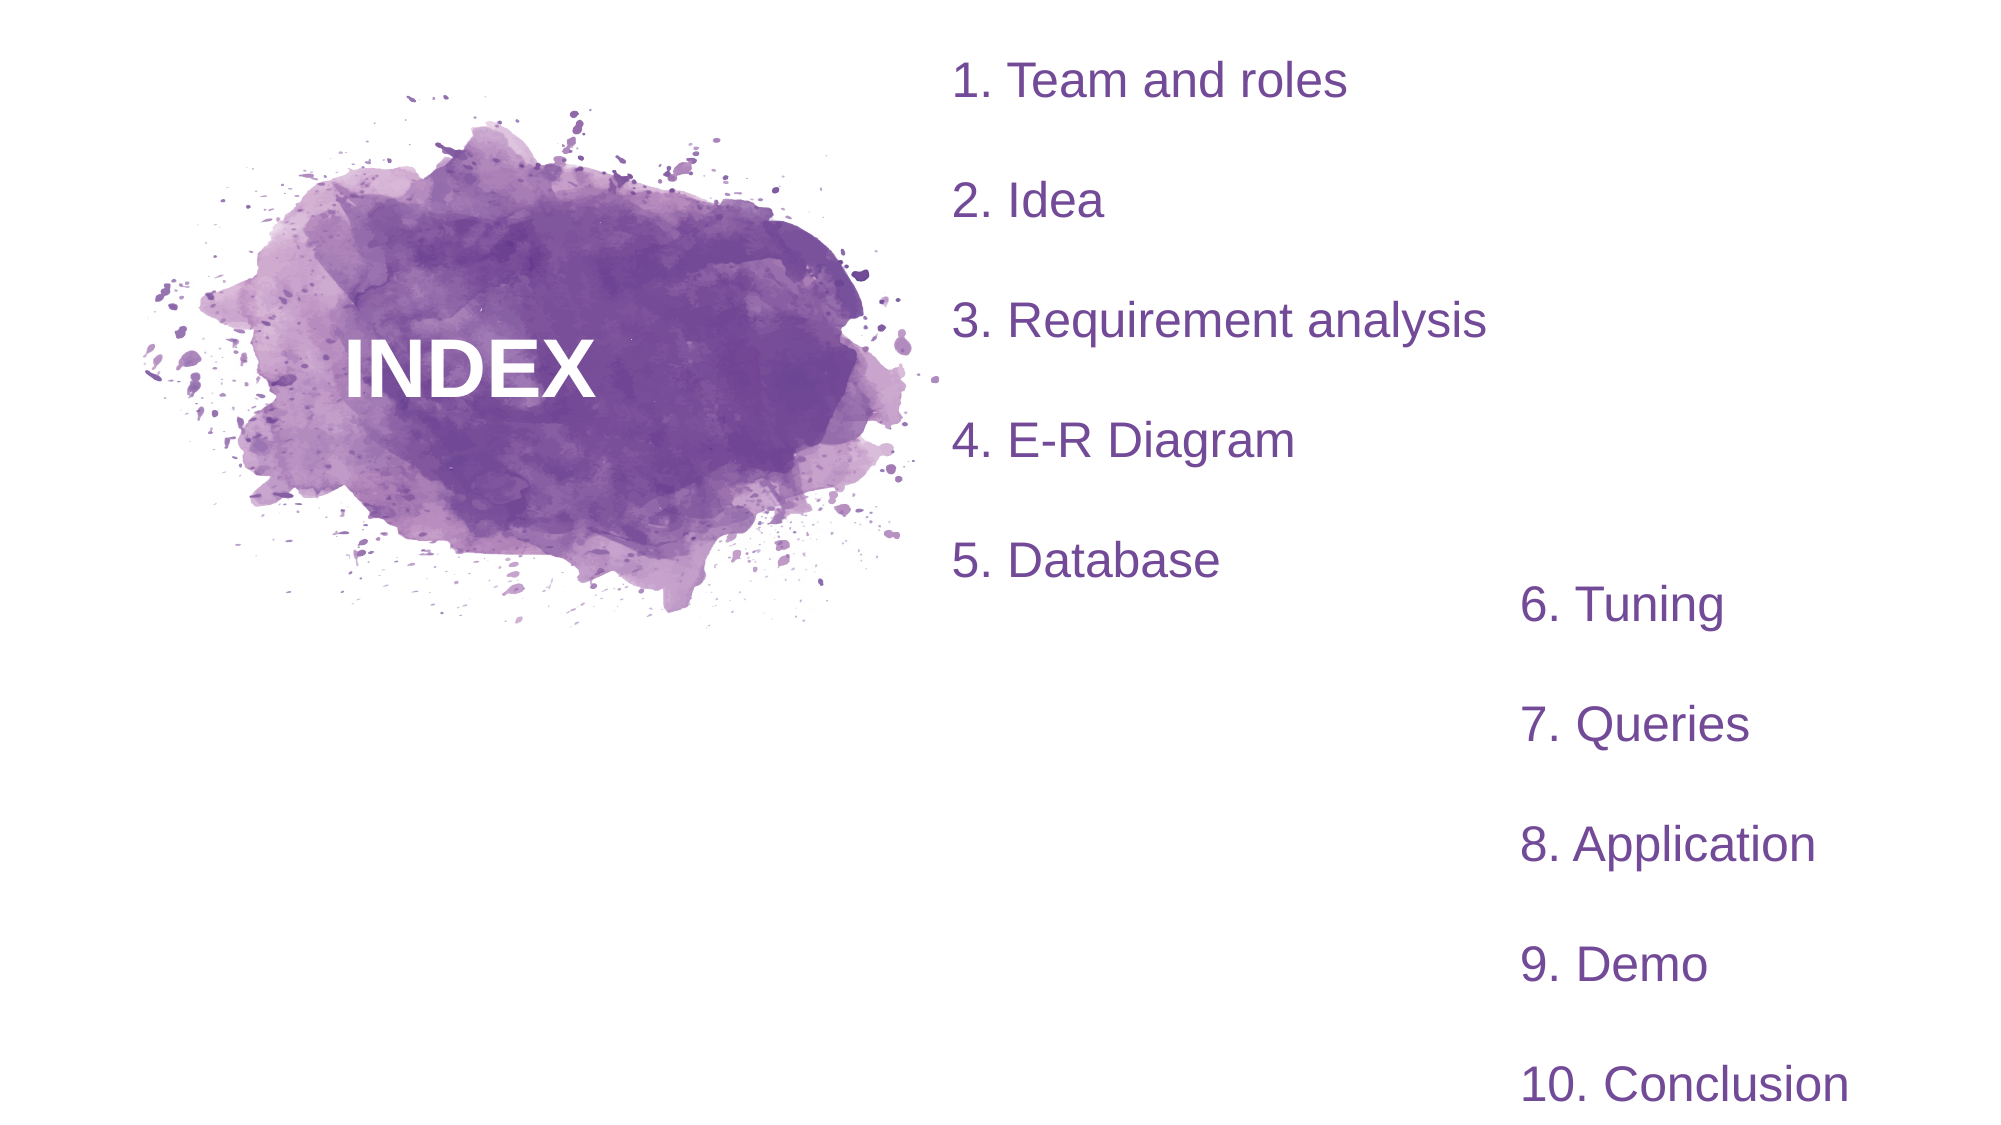

1. Team and roles

2. Idea

3. Requirement analysis

4. E-R Diagram

5. Database
6. Tuning

7. Queries

8. Application

9. Demo

10. Conclusion